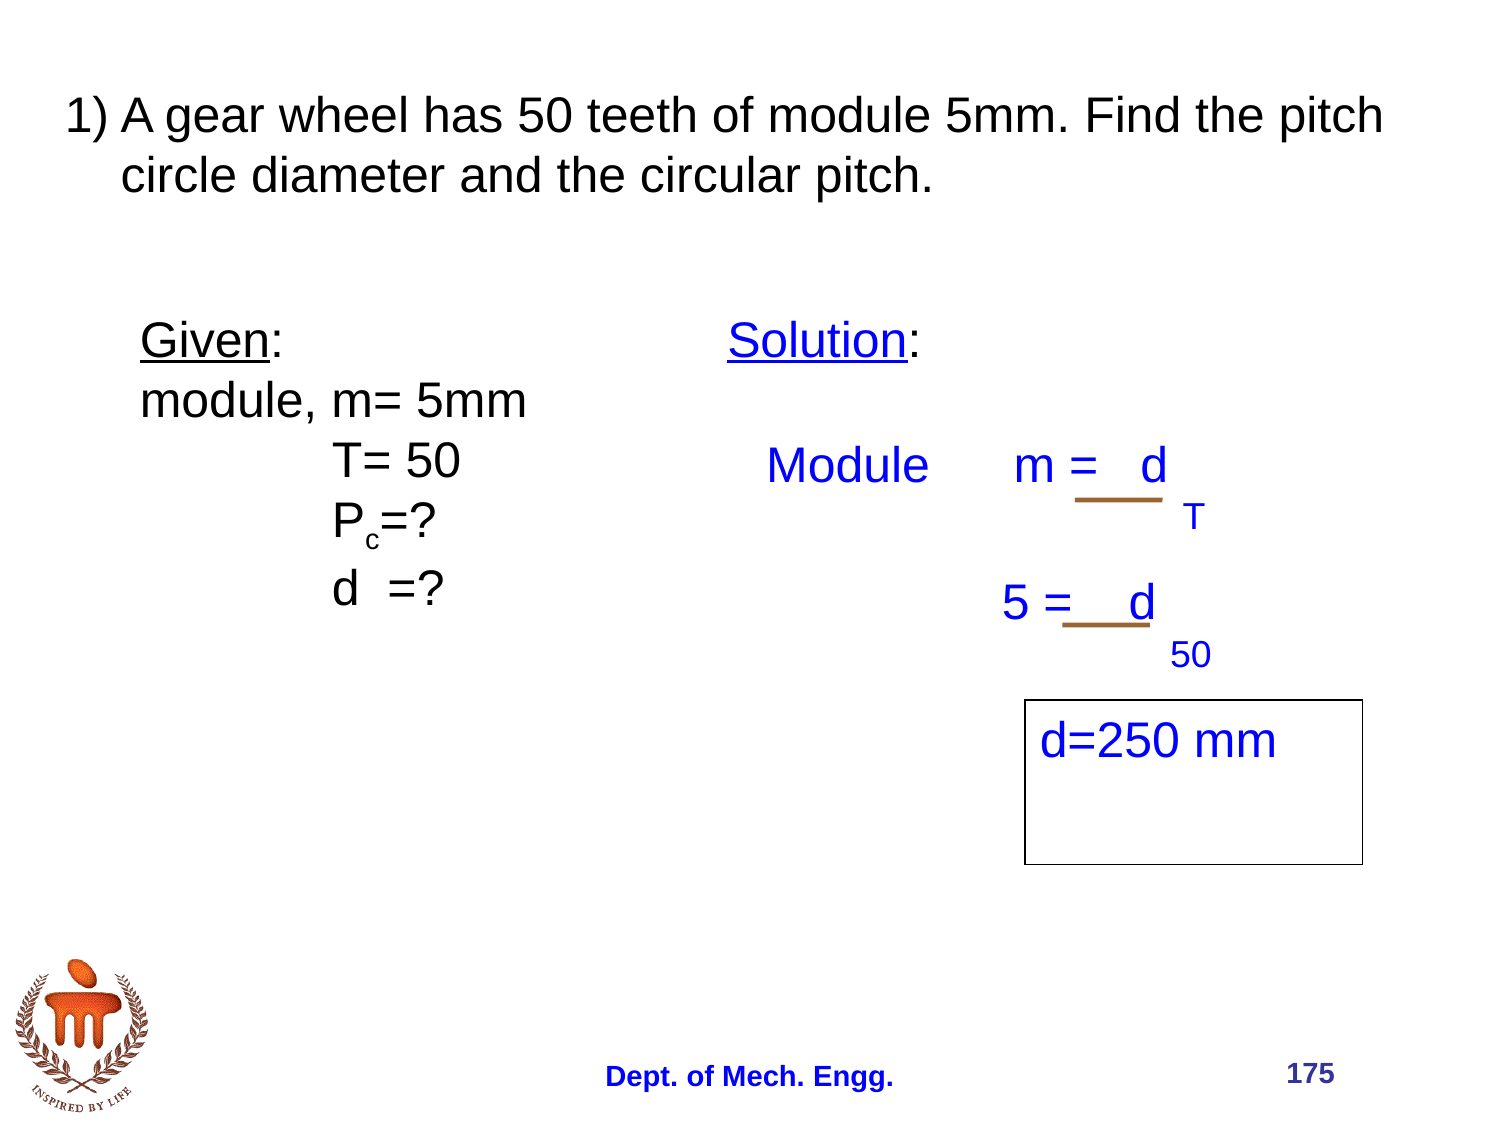

1) A gear wheel has 50 teeth of module 5mm. Find the pitch
    circle diameter and the circular pitch.
Given:
module, m= 5mm
	   T= 50
	   Pc=?
	   d  =?
Solution:
 Module      m =   d
                                         T

	        5 =    d
                                         50

d=250 mm
175
Dept. of Mech. Engg.